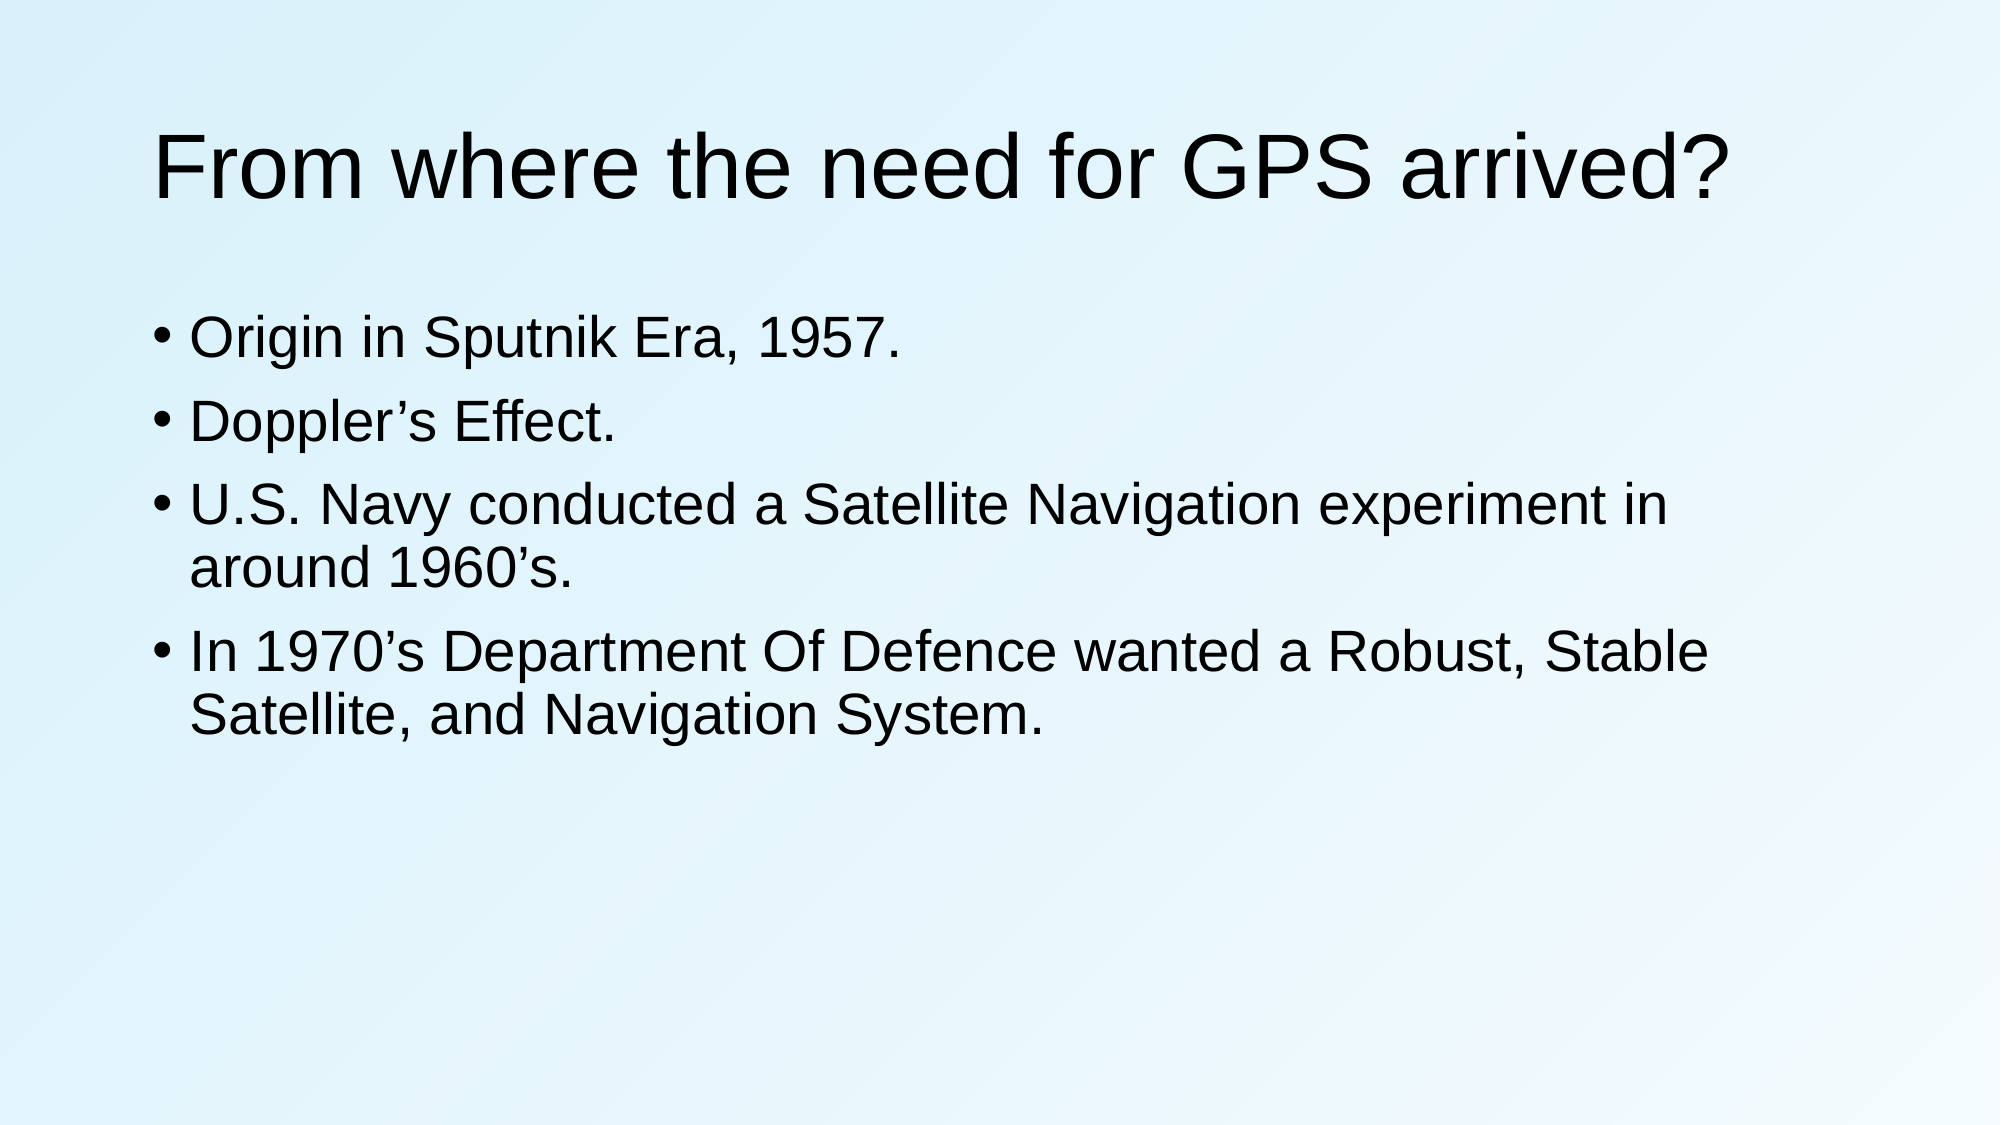

# From where the need for GPS arrived?
Origin in Sputnik Era, 1957.
Doppler’s Effect.
U.S. Navy conducted a Satellite Navigation experiment in around 1960’s.
In 1970’s Department Of Defence wanted a Robust, Stable Satellite, and Navigation System.